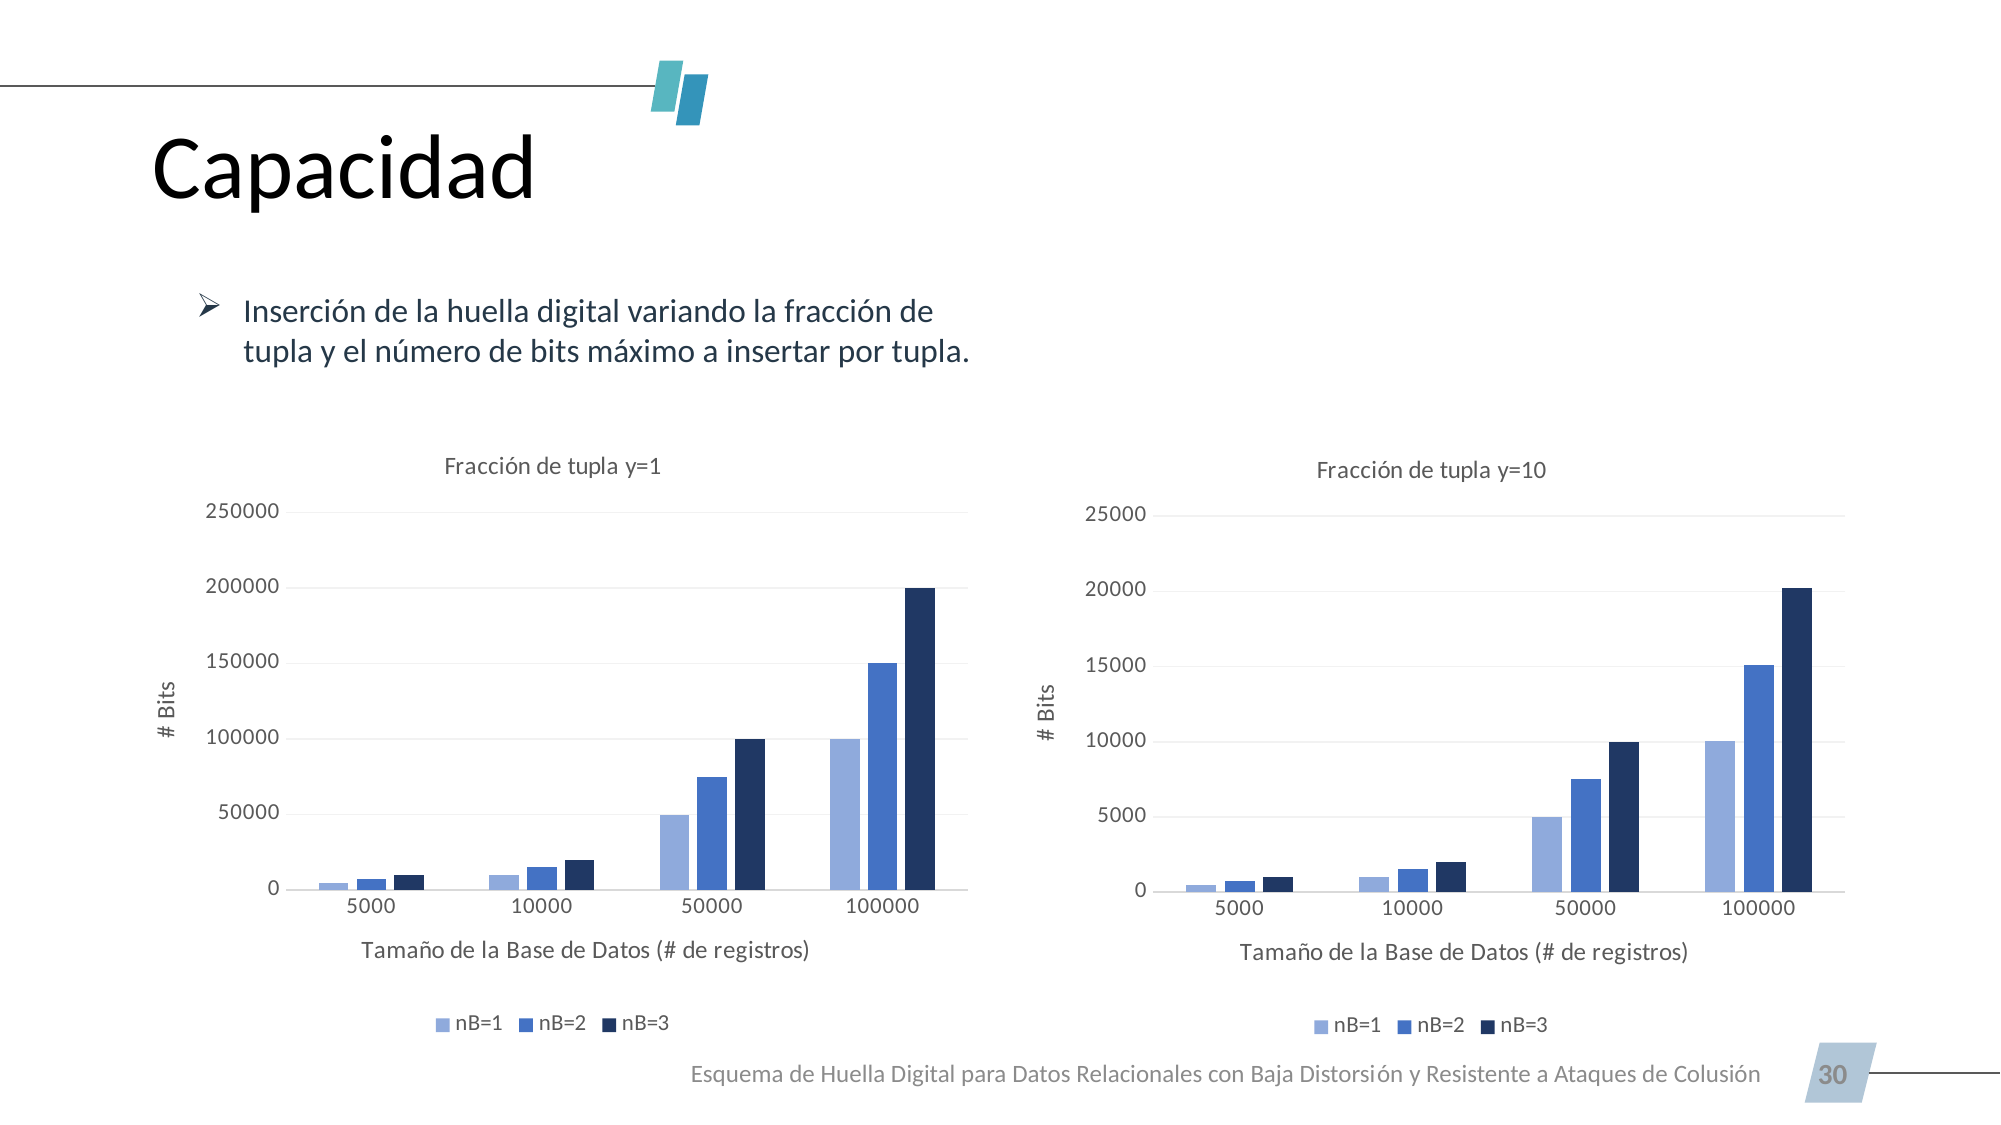

# Capacidad

Inserción de la huella digital variando la fracción de tupla y el número de bits máximo a insertar por tupla.

### Chart: Fracción de tupla y=1

| Category |  |  |  |
|---|---|---|---|
| 5000 | 5000.0 | 7541.0 | 9965.0 |
| 10000 | 10000.0 | 15098.0 | 19932.0 |
| 50000 | 50000.0 | 75181.0 | 100020.0 |
| 100000 | 100000.0 | 150035.0 | 200283.0 |

### Chart: Fracción de tupla y=10

| Category |  |  |  |
|---|---|---|---|
| 5000 | 514.0 | 771.0 | 1039.0 |
| 10000 | 1016.0 | 1540.0 | 2027.0 |
| 50000 | 4982.0 | 7514.0 | 9996.0 |
| 100000 | 10046.0 | 15122.0 | 20208.0 |
Esquema de Huella Digital para Datos Relacionales con Baja Distorsión y Resistente a Ataques de Colusión
30
The Power of PowerPoint | thepopp.com
The Power of PowerPoint | thepopp.com
The Power of PowerPoint | thepopp.com